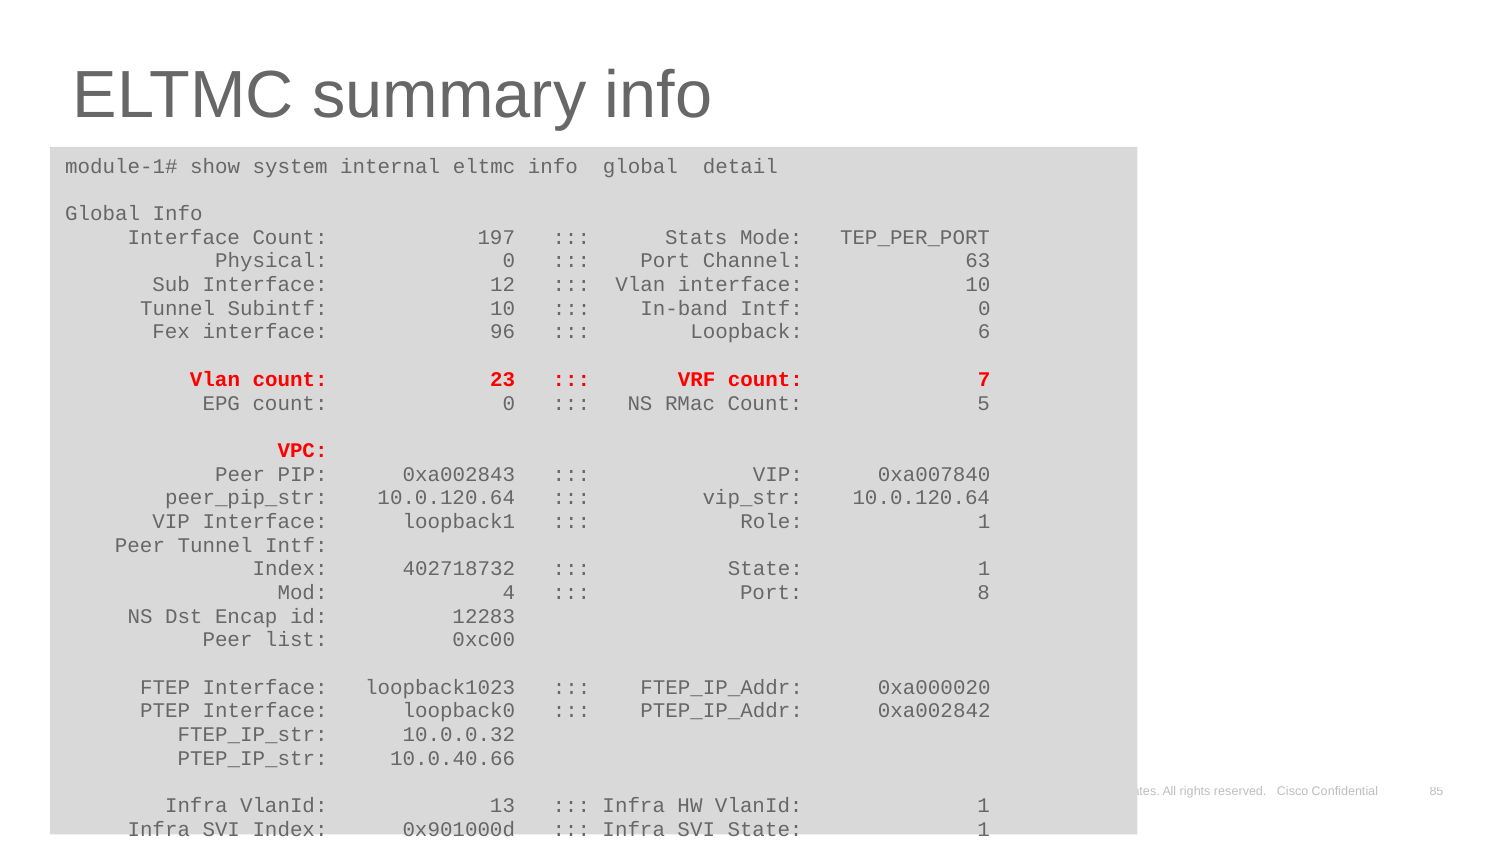

# ELTMC summary info
module-1# show system internal eltmc info  global  detail

Global Info
     Interface Count:            197   :::      Stats Mode:   TEP_PER_PORT
            Physical:              0   :::    Port Channel:             63
       Sub Interface:             12   :::  Vlan interface:             10
      Tunnel Subintf:             10   :::    In-band Intf:              0
       Fex interface:             96   :::        Loopback:              6

          Vlan count:             23   :::       VRF count:              7
           EPG count:              0   :::   NS RMac Count:              5

                 VPC:
            Peer PIP:      0xa002843   :::             VIP:      0xa007840
        peer_pip_str:    10.0.120.64   :::         vip_str:    10.0.120.64
       VIP Interface:      loopback1   :::            Role:              1
    Peer Tunnel Intf:
               Index:      402718732   :::           State:              1
                 Mod:              4   :::            Port:              8
     NS Dst Encap id:          12283
           Peer list:          0xc00

      FTEP Interface:   loopback1023   :::    FTEP_IP_Addr:      0xa000020
      PTEP Interface:      loopback0   :::    PTEP_IP_Addr:      0xa002842
         FTEP_IP_str:      10.0.0.32
         PTEP_IP_str:     10.0.40.66

        Infra VlanId:             13   ::: Infra HW VlanId:              1
     Infra SVI Index:      0x901000d   ::: Infra SVI State:              1
    Infra Context Id:              9   :::  Infra VRF VNID:       16777199